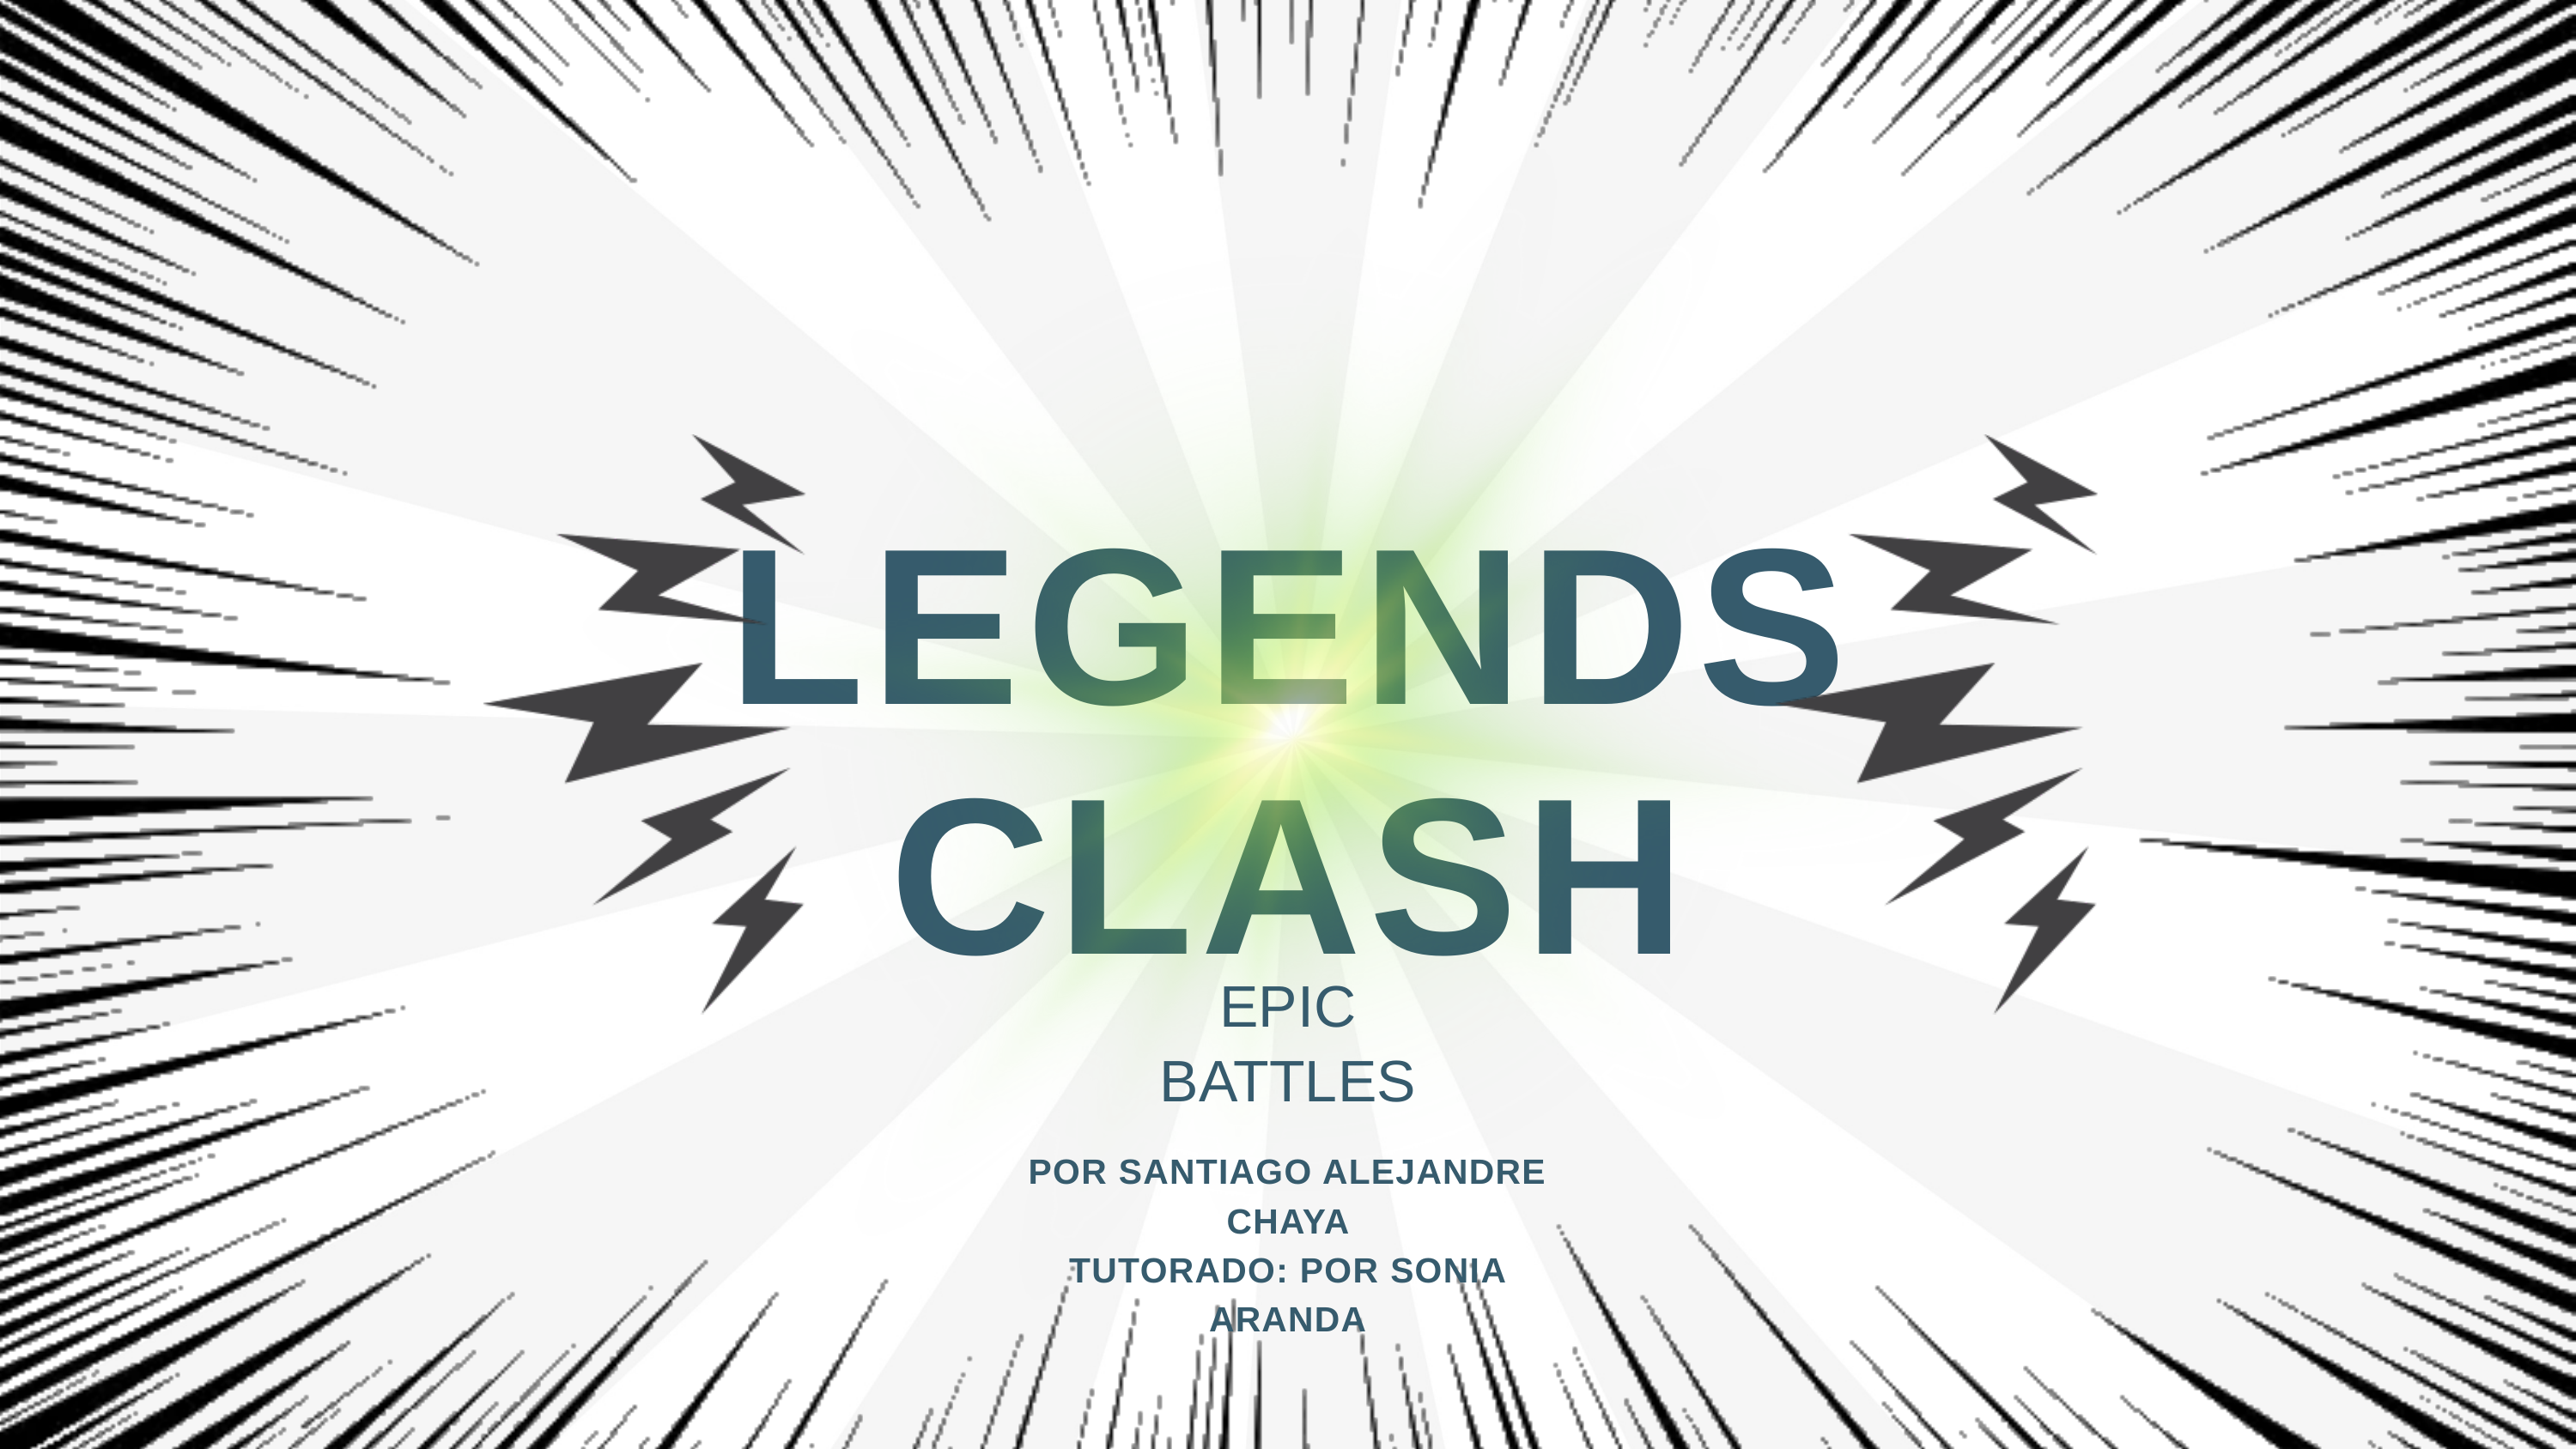

LEGENDS
CLASH
EPIC BATTLES
POR SANTIAGO ALEJANDRE CHAYA
TUTORADO: POR SONIA ARANDA